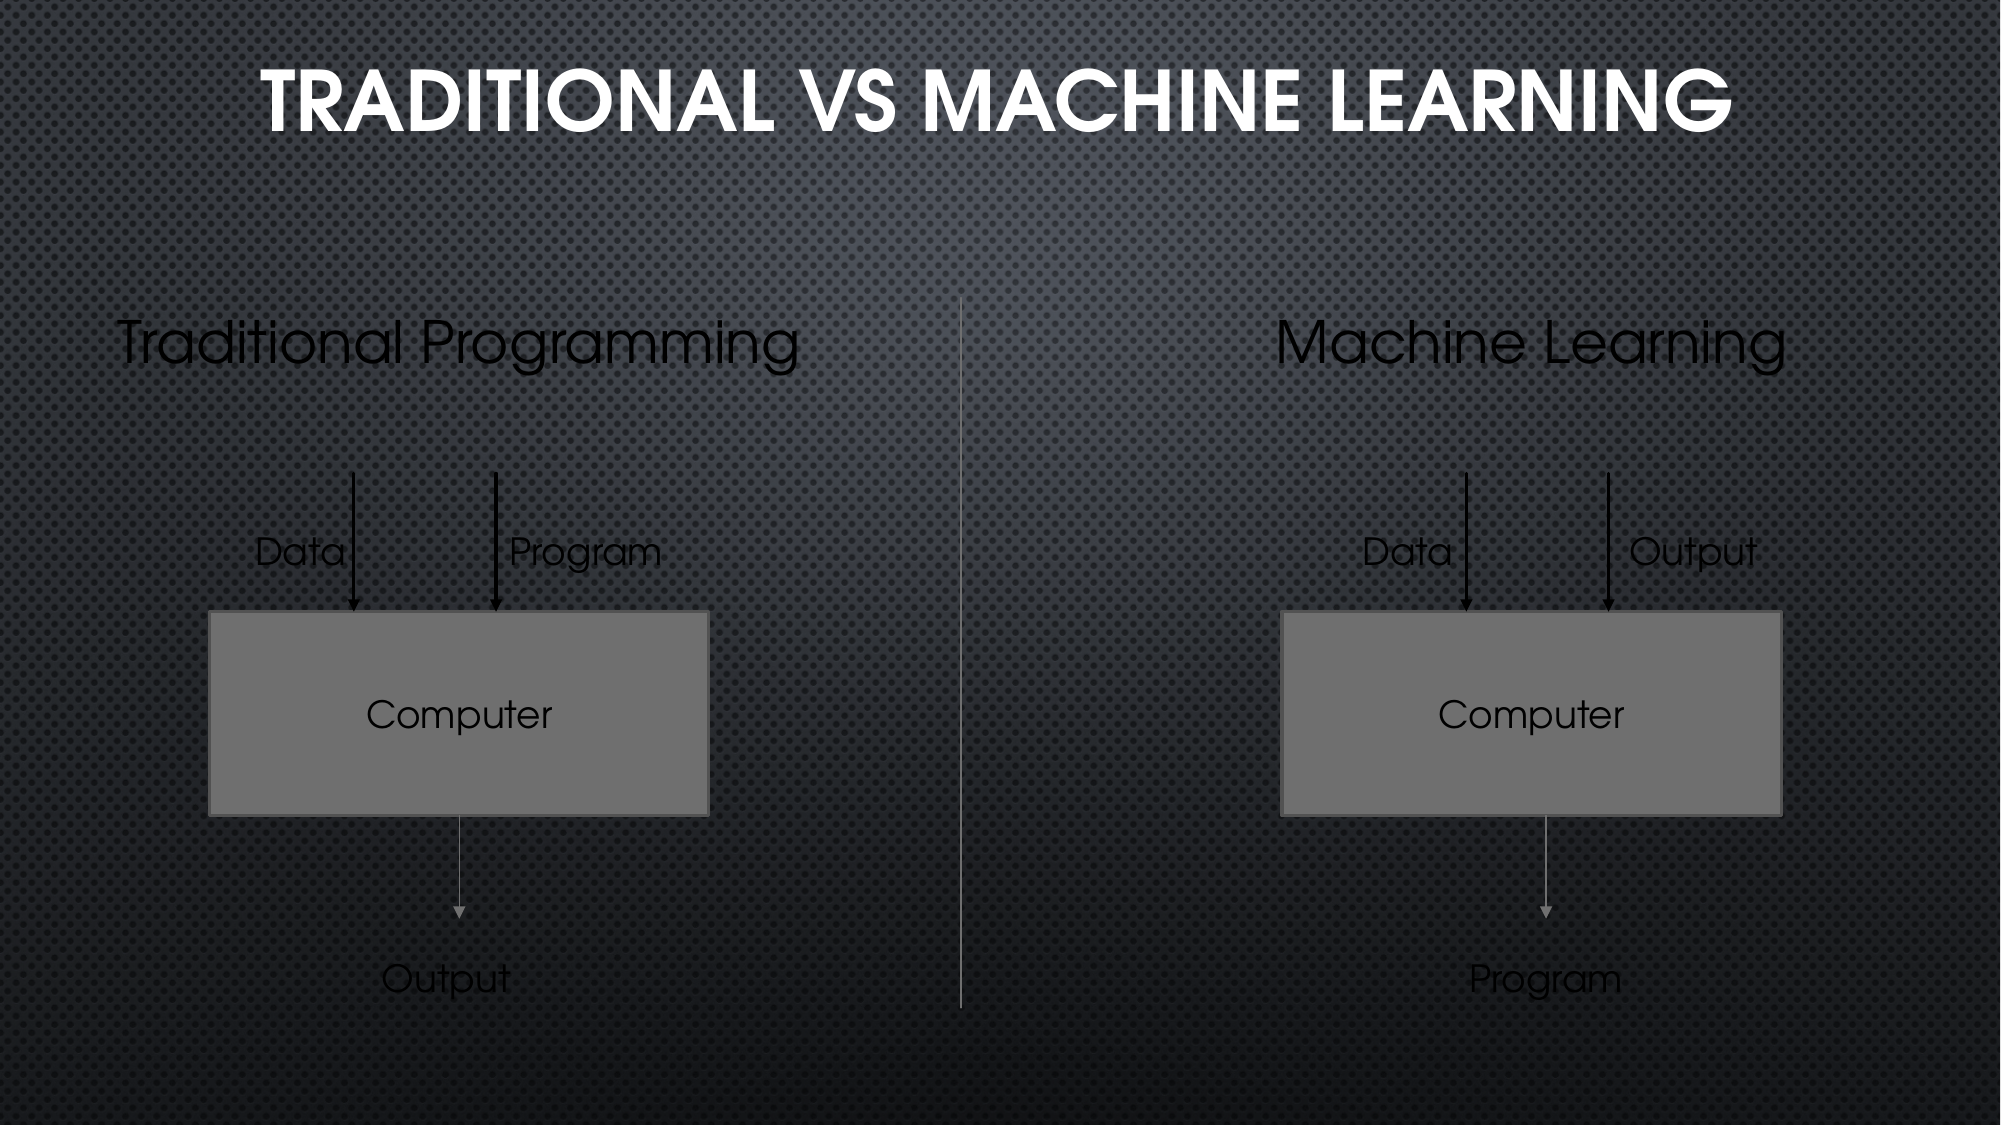

# Traditional vs machine learning
Traditional Programming
Machine Learning
Data
Program
Data
Output
Computer
Computer
Output
Program